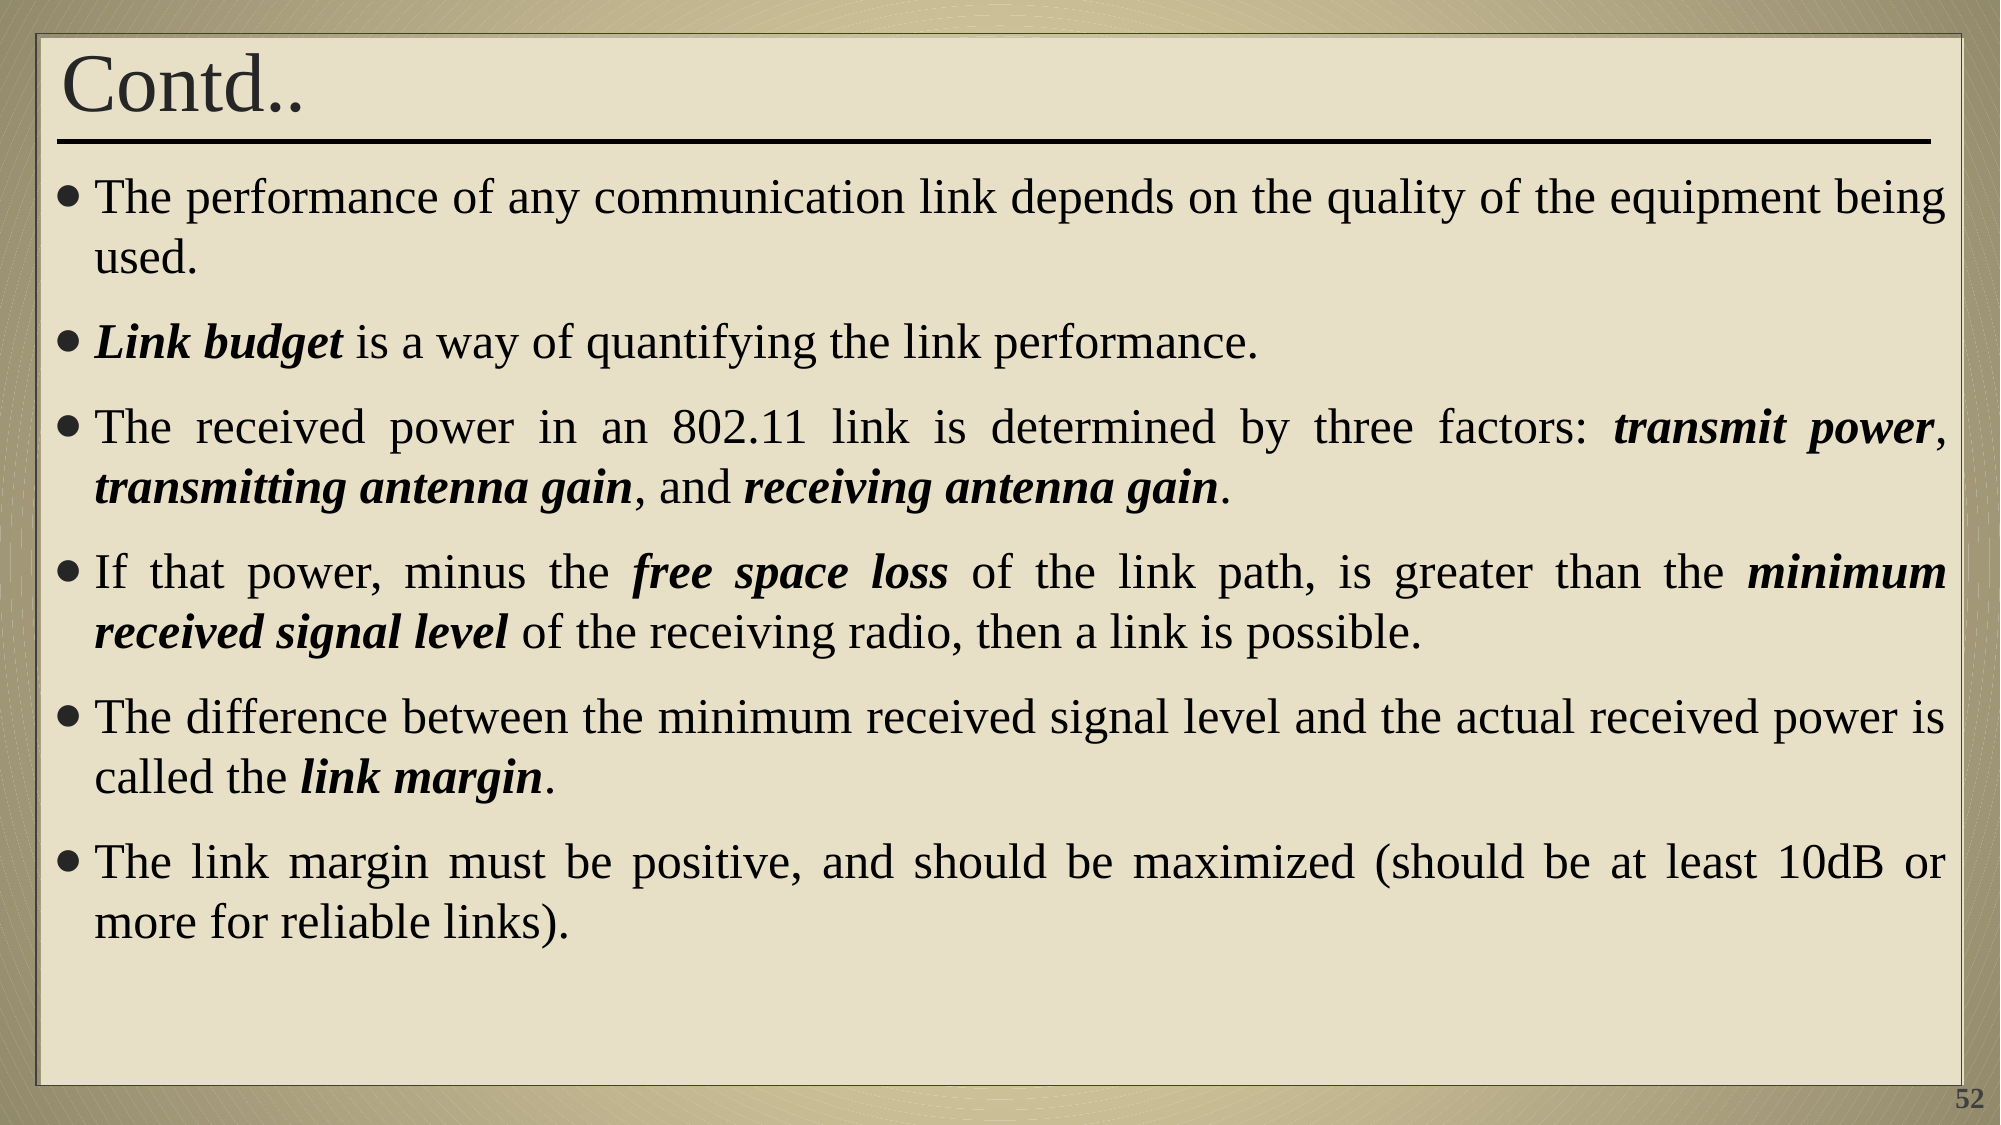

# Contd..
The performance of any communication link depends on the quality of the equipment being used.
Link budget is a way of quantifying the link performance.
The received power in an 802.11 link is determined by three factors: transmit power, transmitting antenna gain, and receiving antenna gain.
If that power, minus the free space loss of the link path, is greater than the minimum received signal level of the receiving radio, then a link is possible.
The difference between the minimum received signal level and the actual received power is called the link margin.
The link margin must be positive, and should be maximized (should be at least 10dB or more for reliable links).

52